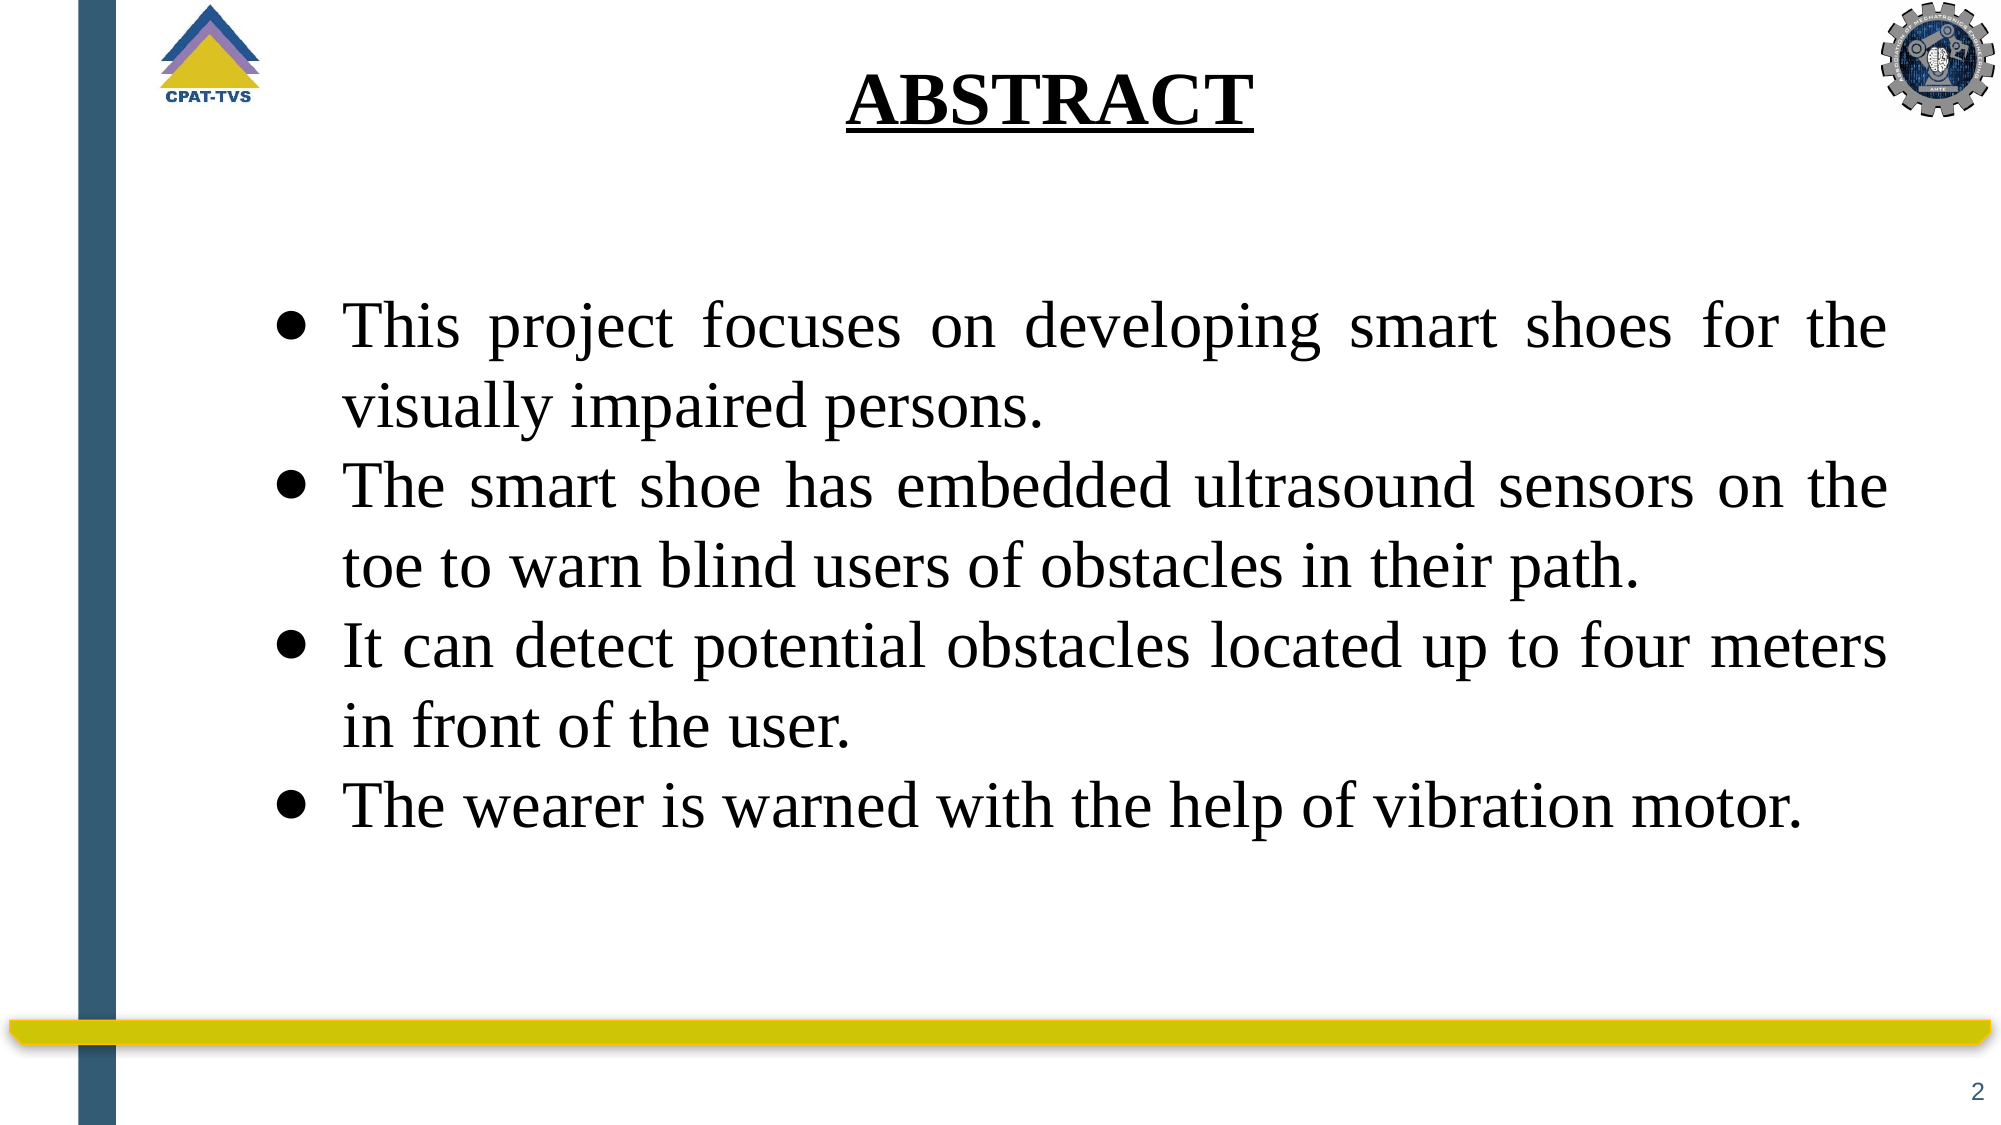

# ABSTRACT
This project focuses on developing smart shoes for the visually impaired persons.
The smart shoe has embedded ultrasound sensors on the toe to warn blind users of obstacles in their path.
It can detect potential obstacles located up to four meters in front of the user.
The wearer is warned with the help of vibration motor.
2